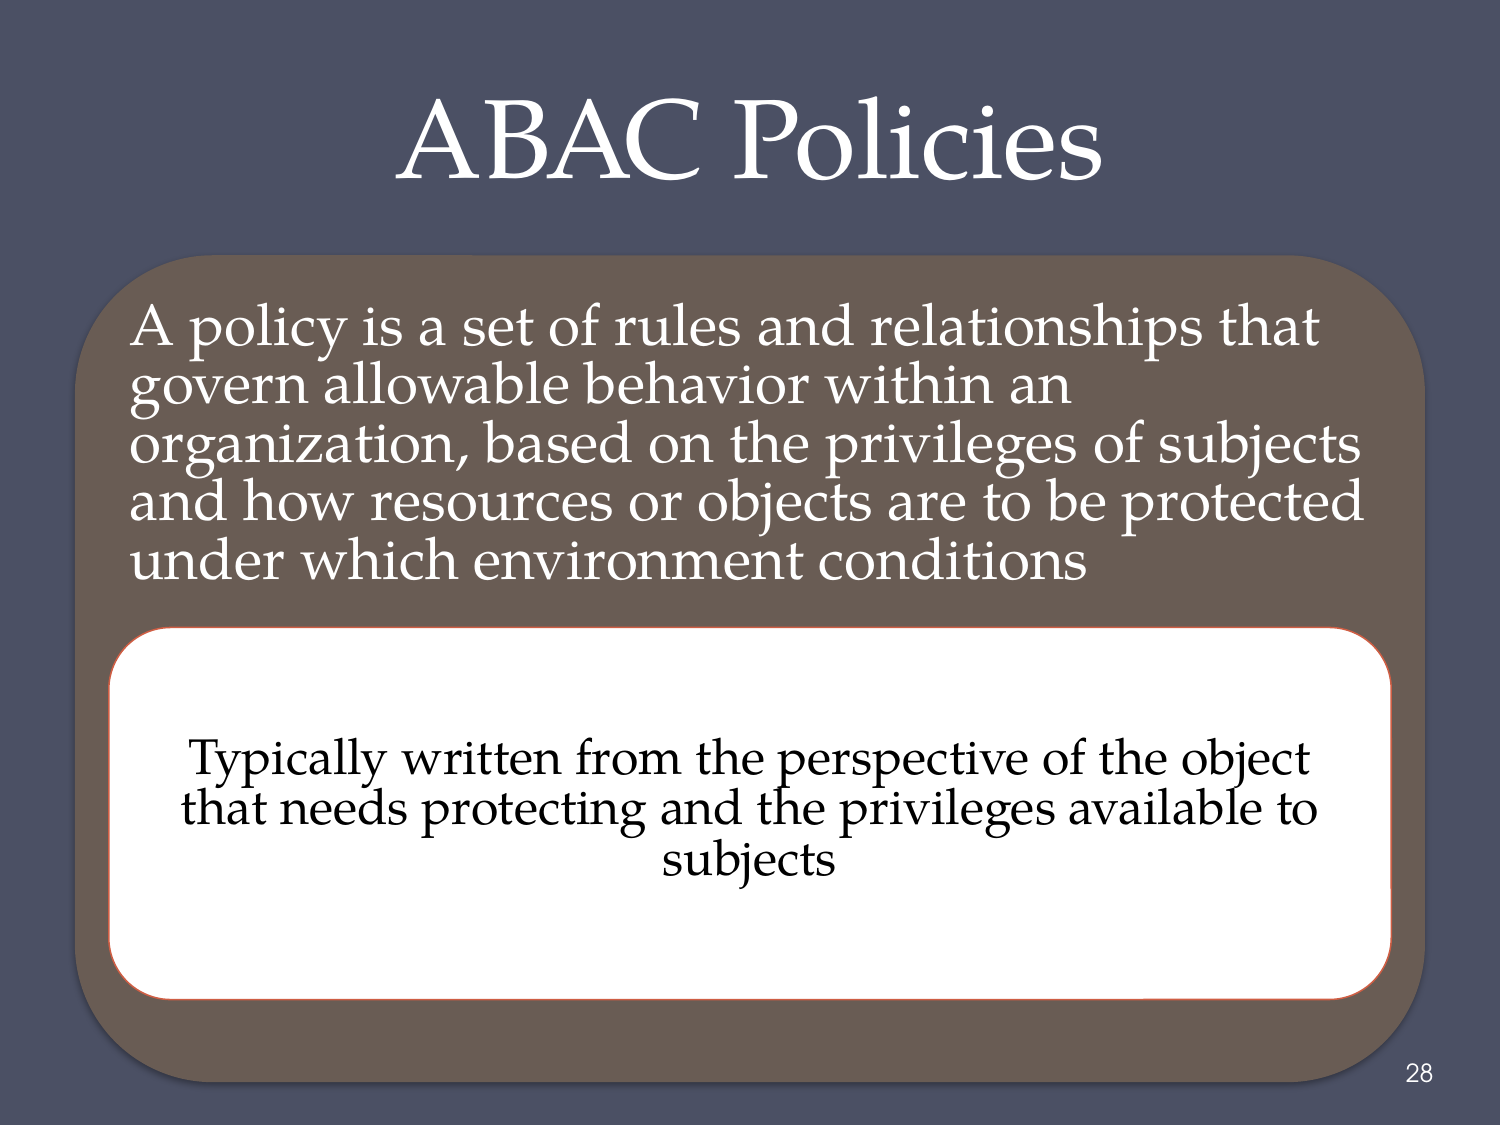

# ABAC Policies
A policy is a set of rules and relationships that govern allowable behavior within an organization, based on the privileges of subjects and how resources or objects are to be protected under which environment conditions
Typically written from the perspective of the object that needs protecting and the privileges available to subjects
28